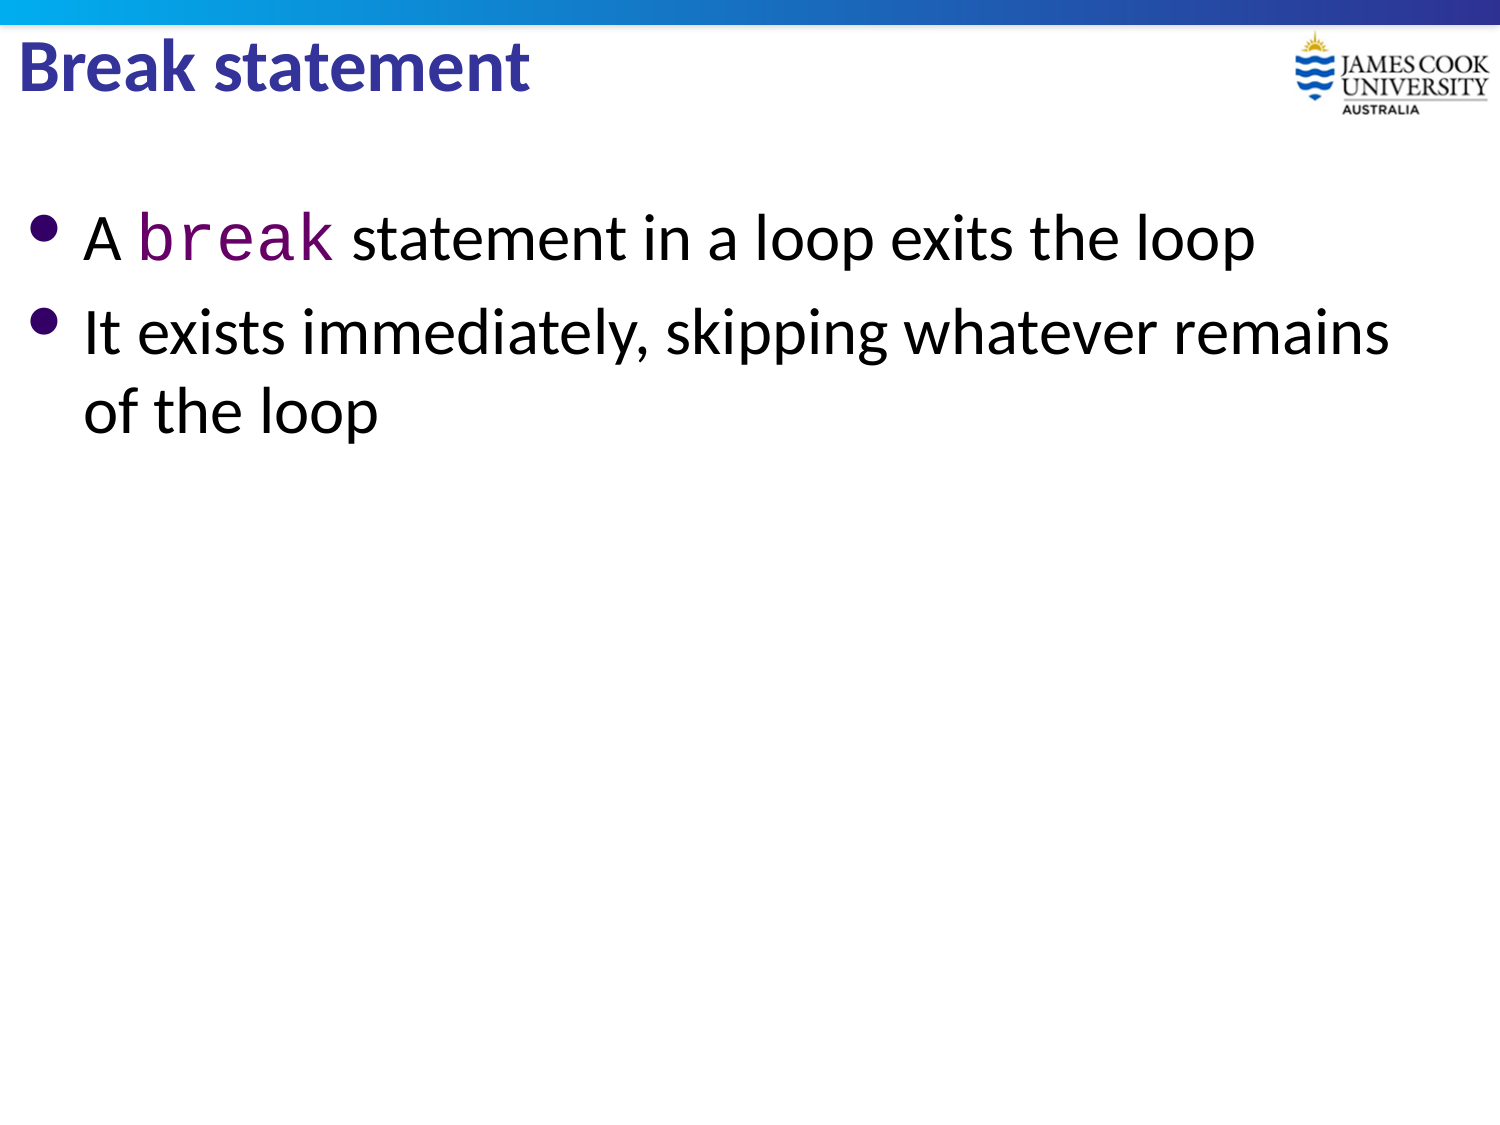

# Break statement
A break statement in a loop exits the loop
It exists immediately, skipping whatever remains of the loop